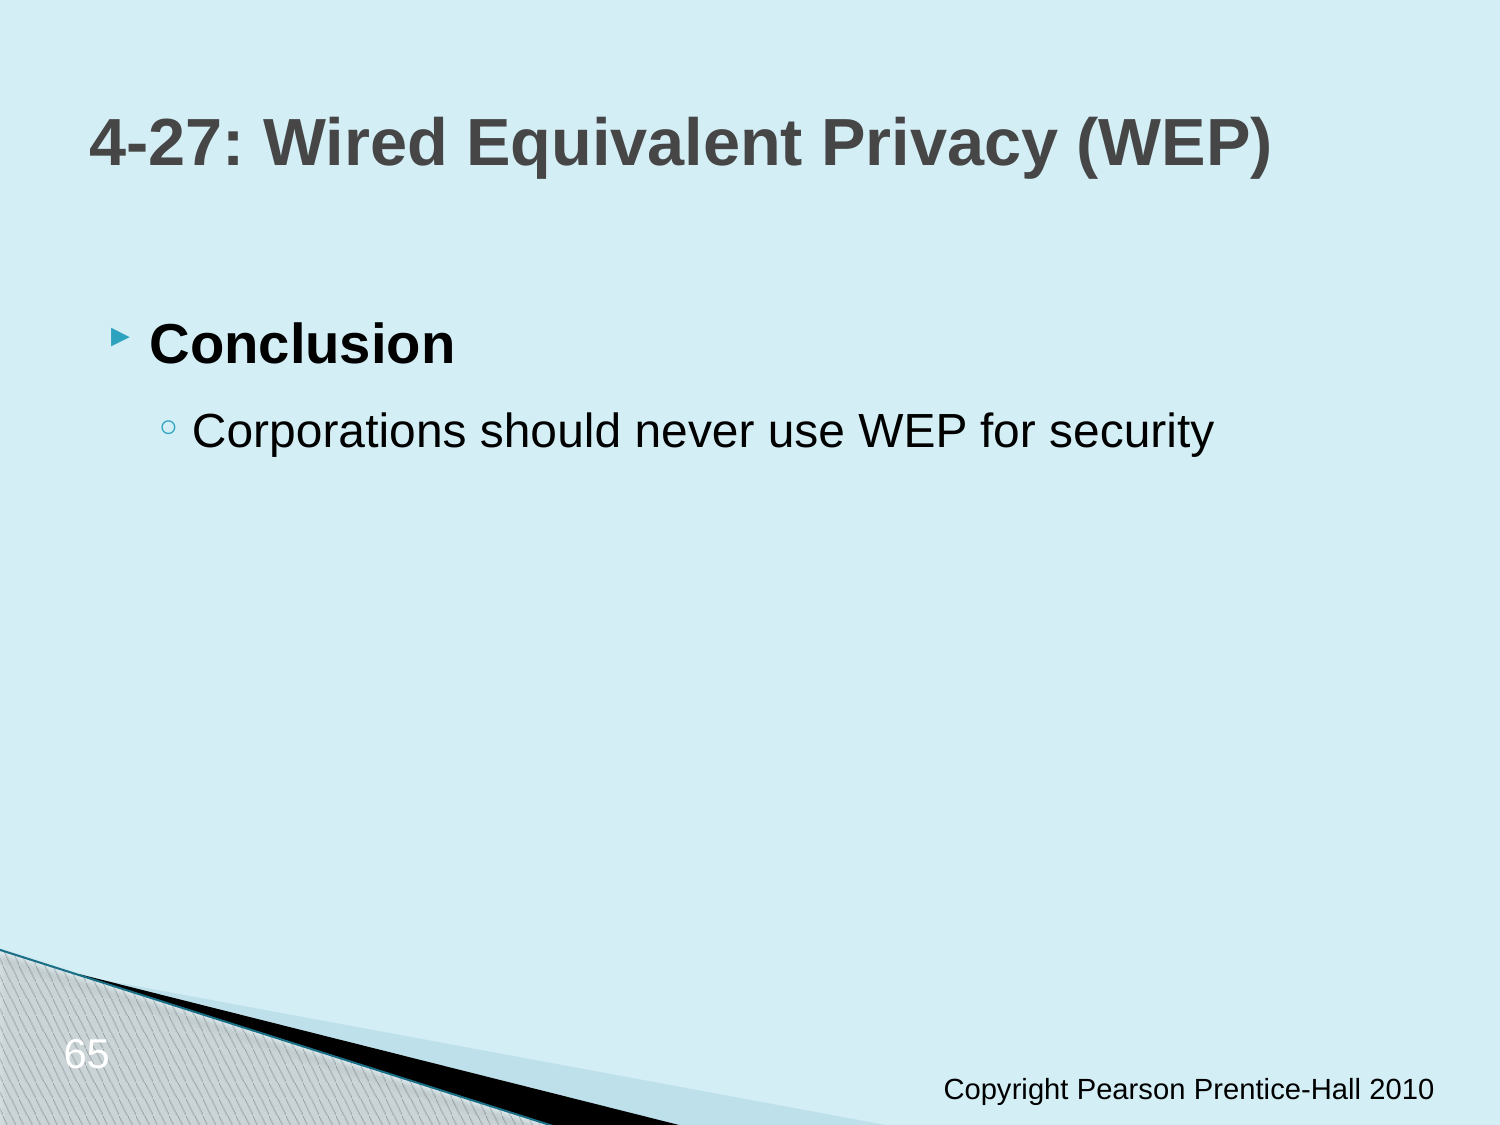

# 4-27: Wired Equivalent Privacy (WEP)
Conclusion
Corporations should never use WEP for security

65
Copyright Pearson Prentice-Hall 2010